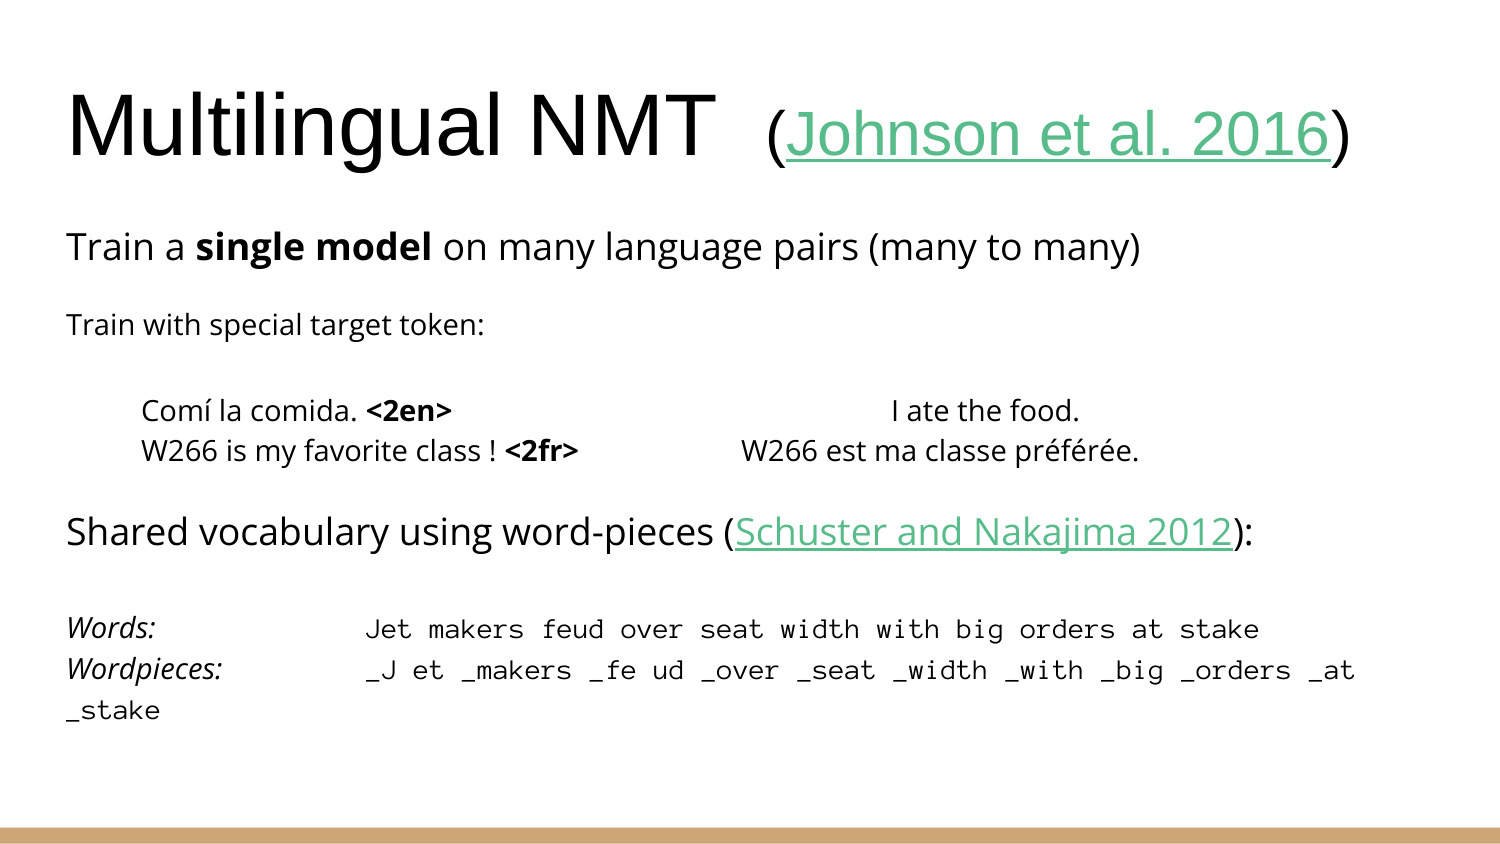

# Multilingual NMT  (Johnson et al. 2016)
Train a single model on many language pairs (many to many)
Train with special target token:
Comí la comida. <2en> 			I ate the food.
W266 is my favorite class ! <2fr>  	W266 est ma classe préférée.
Shared vocabulary using word-pieces (Schuster and Nakajima 2012):
Words: 		Jet makers feud over seat width with big orders at stake
Wordpieces: 	_J et _makers _fe ud _over _seat _width _with _big _orders _at _stake